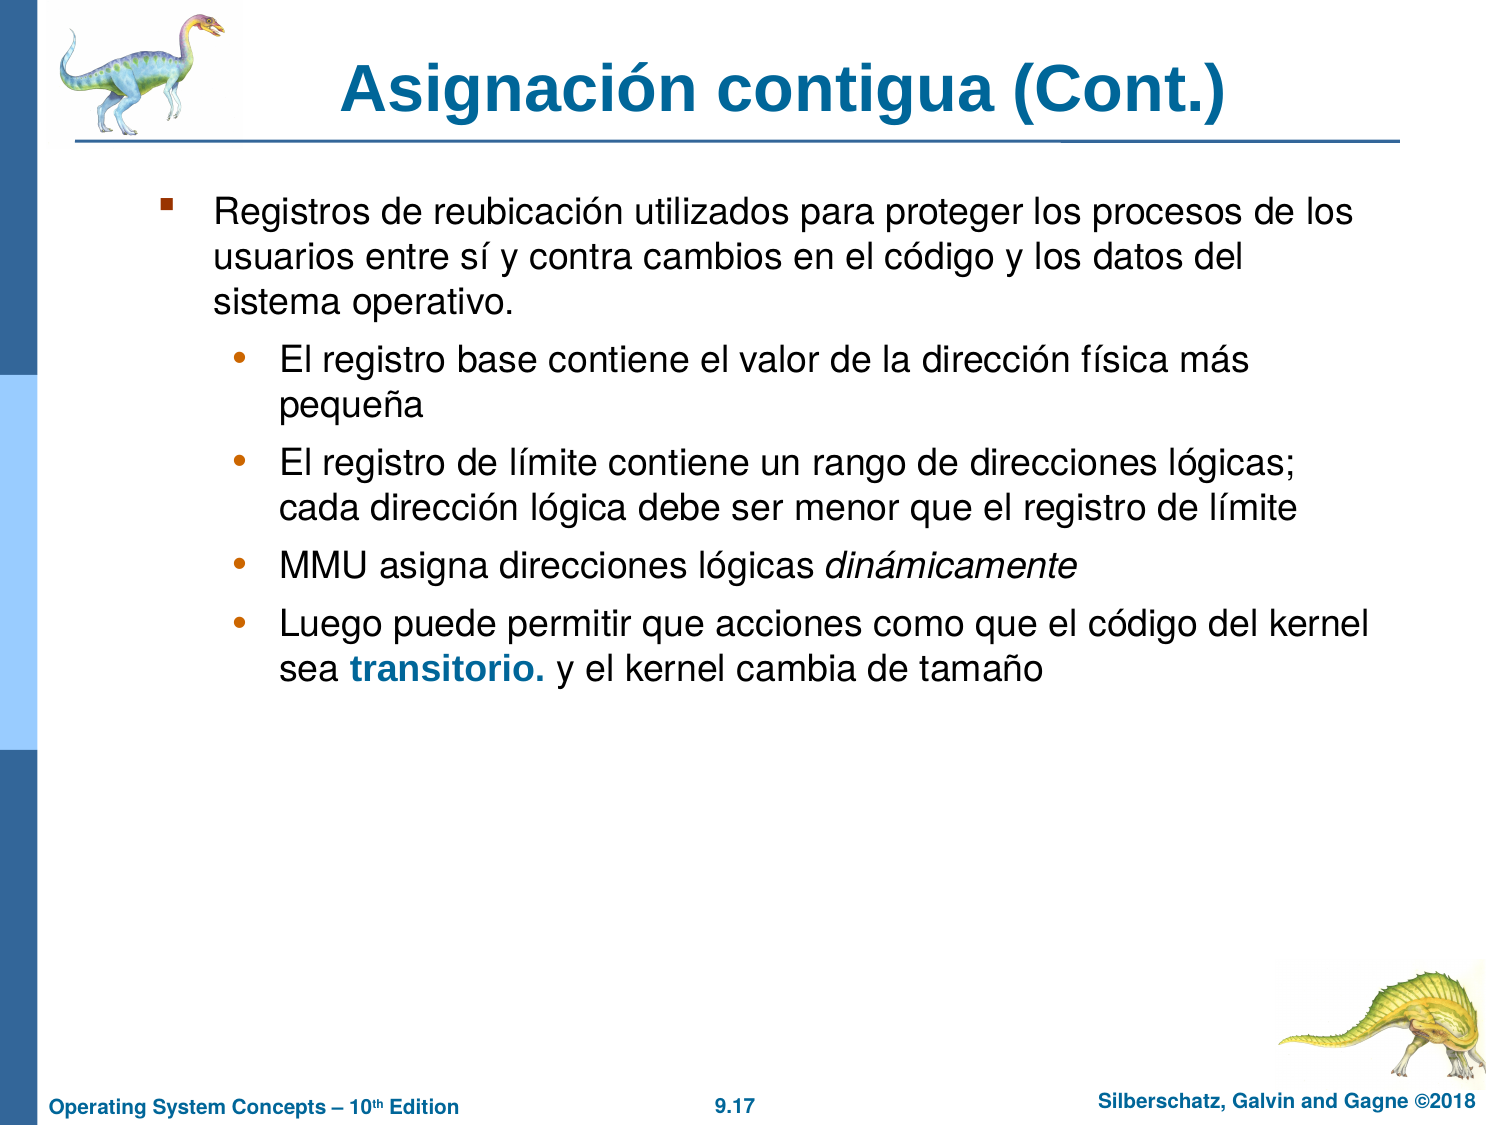

# Asignación contigua (Cont.)
Registros de reubicación utilizados para proteger los procesos de los usuarios entre sí y contra cambios en el código y los datos del sistema operativo.
El registro base contiene el valor de la dirección física más pequeña
El registro de límite contiene un rango de direcciones lógicas; cada dirección lógica debe ser menor que el registro de límite
MMU asigna direcciones lógicas dinámicamente
Luego puede permitir que acciones como que el código del kernel sea transitorio. y el kernel cambia de tamaño